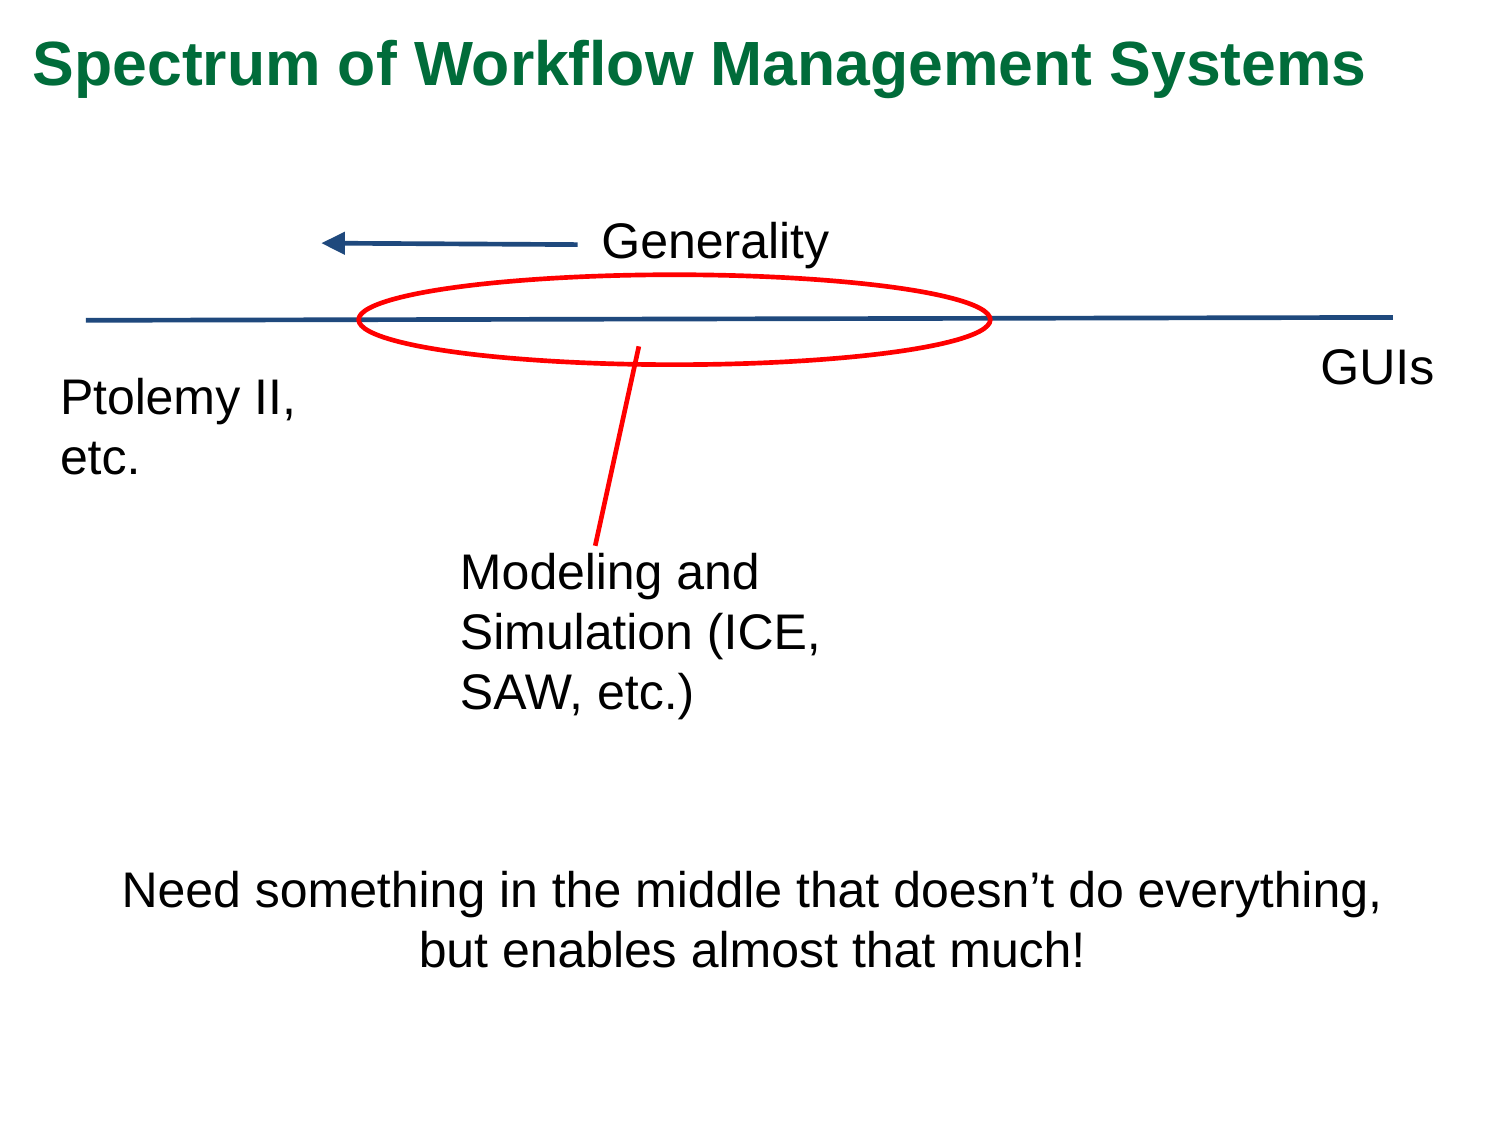

Spectrum of Workflow Management Systems
Generality

GUIs
Ptolemy II, etc.
Modeling and Simulation (ICE, SAW, etc.)
Need something in the middle that doesn’t do everything, but enables almost that much!